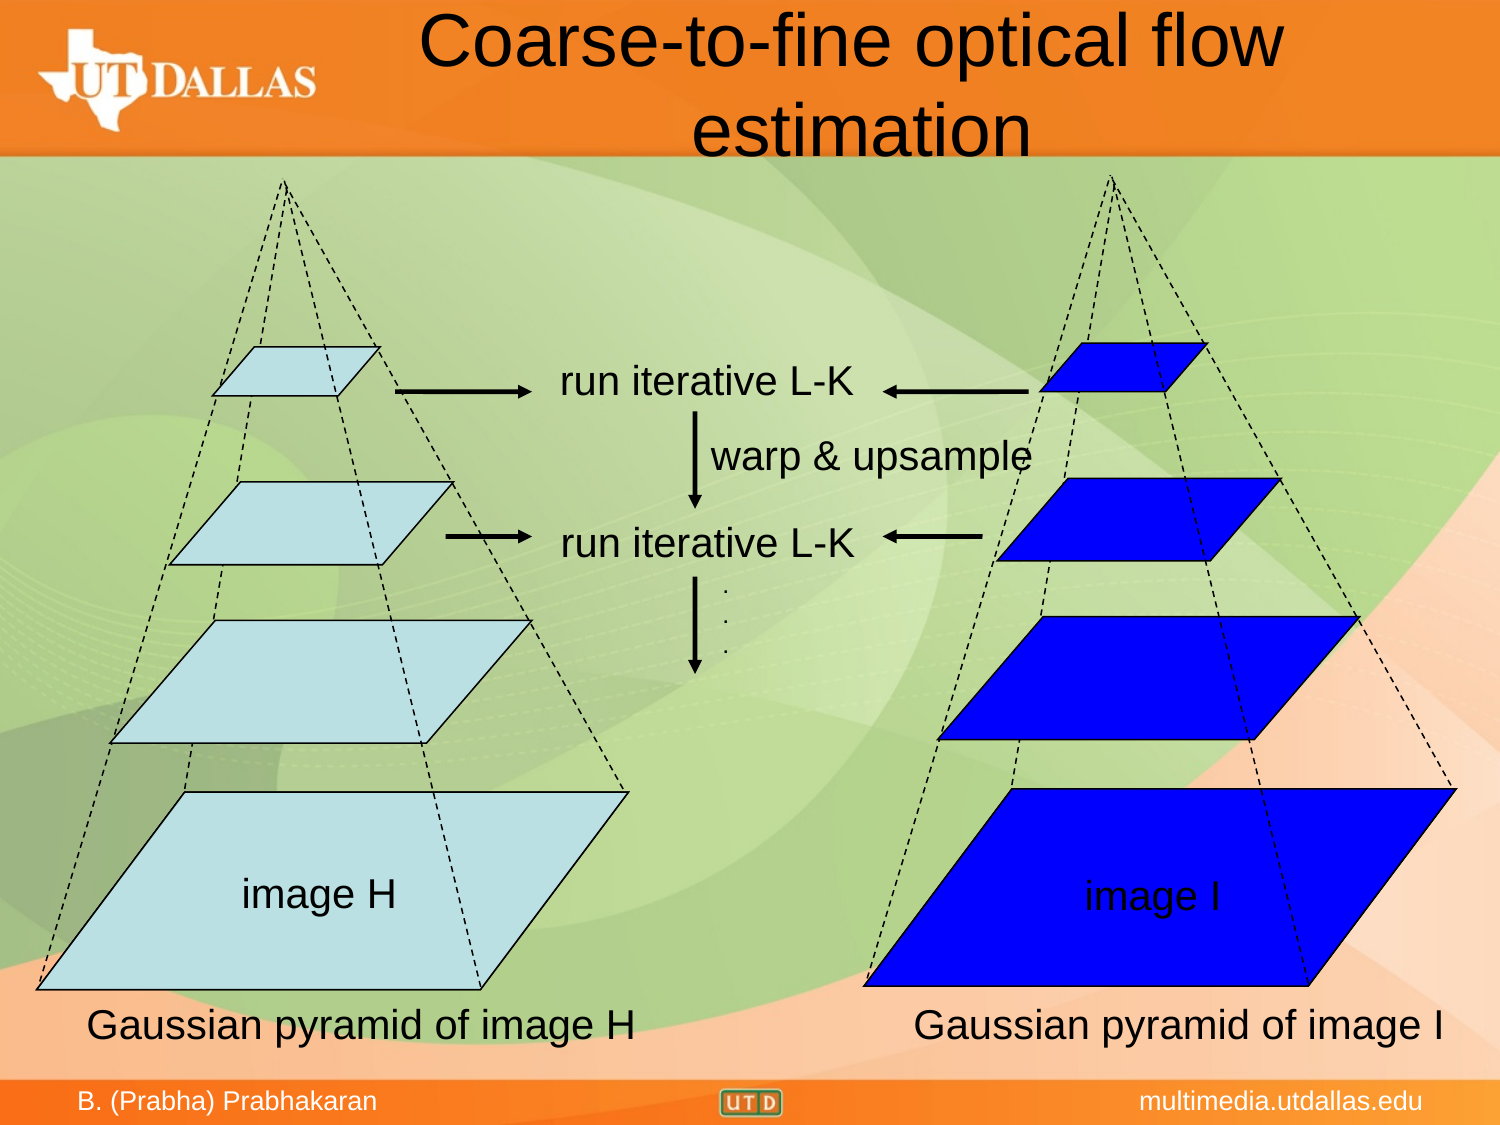

# Coarse-to-fine optical flow estimation

Gaussian pyramid of image I

Gaussian pyramid of image H
image H
image I
run iterative L-K

warp & upsample
run iterative L-K

.
.
.

image I

image J